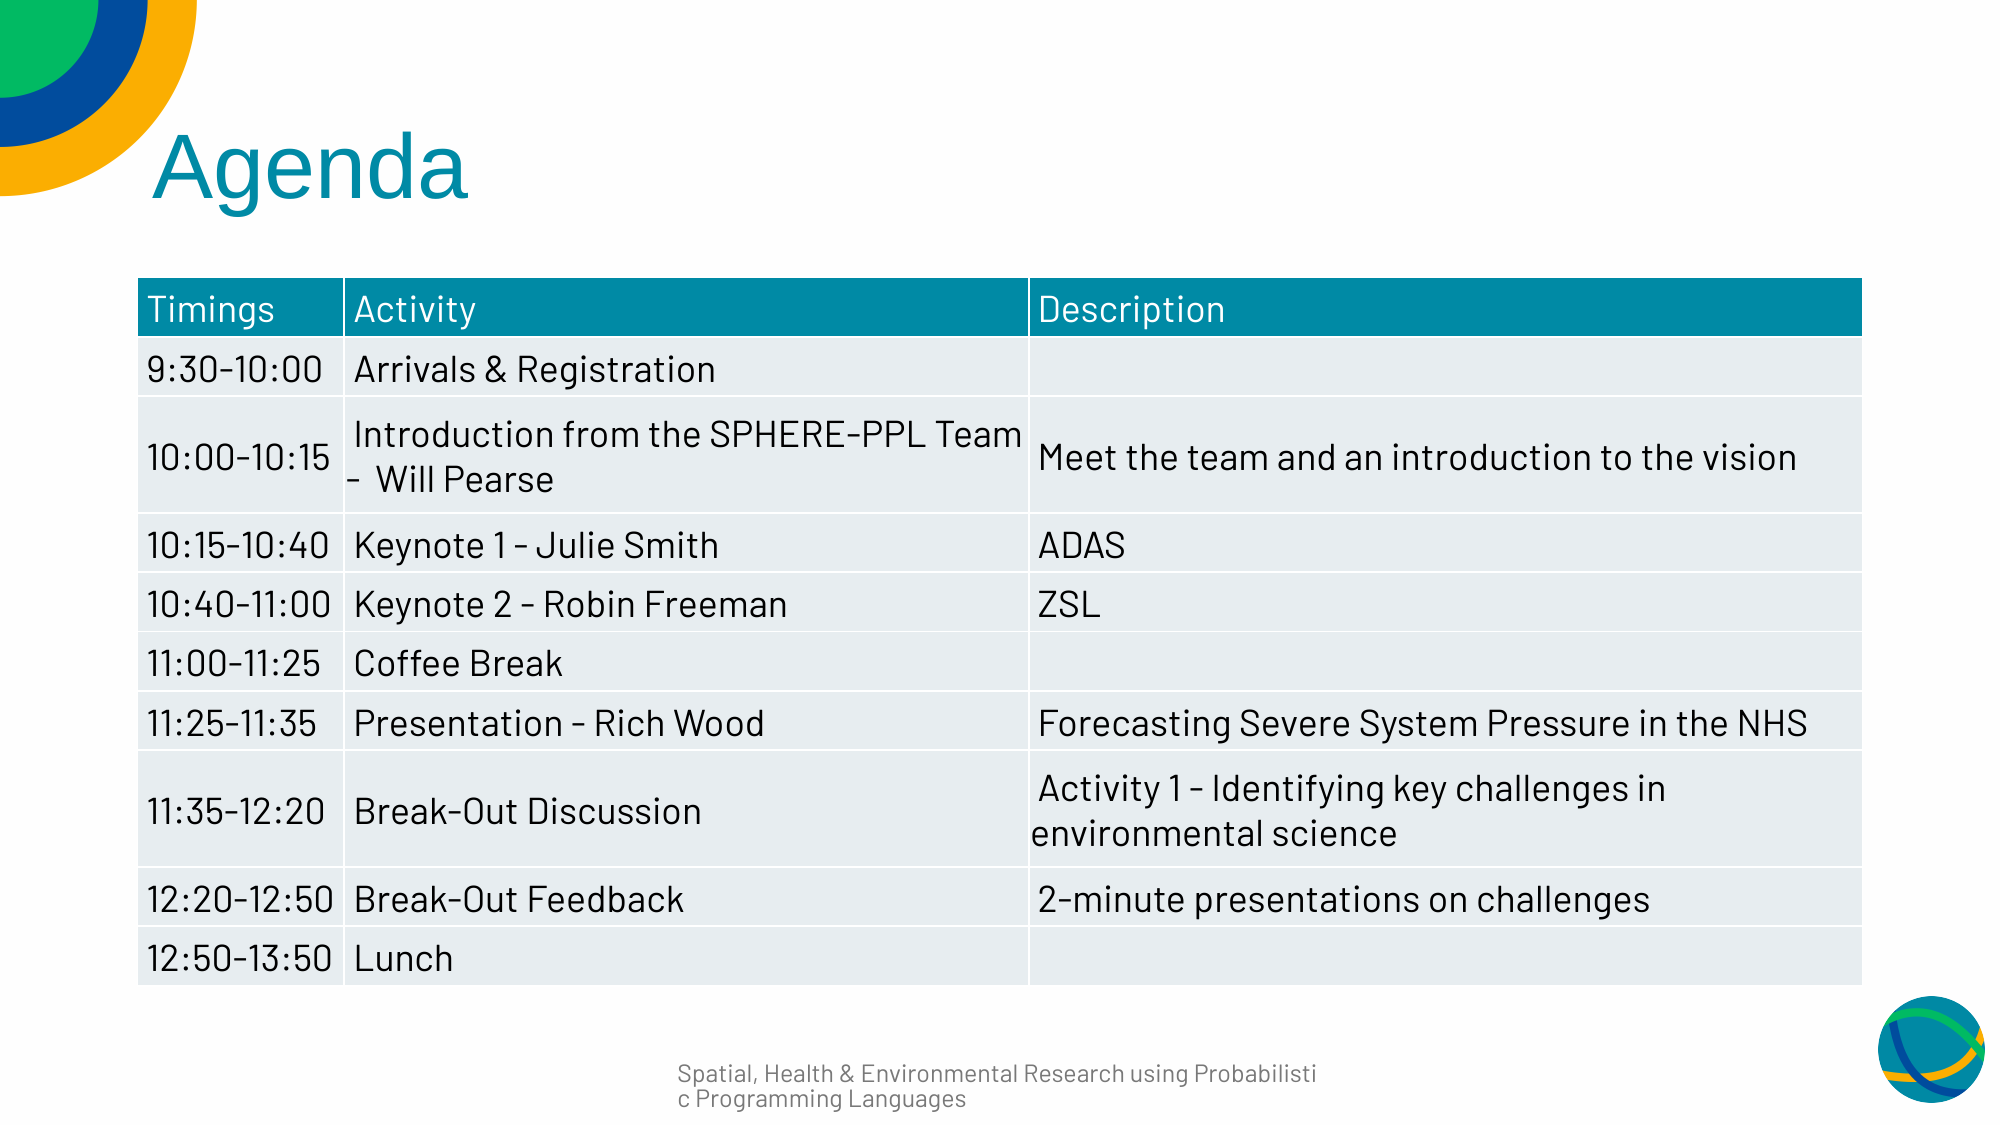

# Agenda
| Timings | Activity | Description |
| --- | --- | --- |
| 9:30-10:00 | Arrivals & Registration |  |
| 10:00-10:15 | Introduction from the SPHERE-PPL Team - Will Pearse | Meet the team and an introduction to the vision |
| 10:15-10:40 | Keynote 1 - Julie Smith | ADAS |
| 10:40-11:00 | Keynote 2 - Robin Freeman | ZSL |
| 11:00-11:25 | Coffee Break |  |
| 11:25-11:35 | Presentation - Rich Wood | Forecasting Severe System Pressure in the NHS |
| 11:35-12:20 | Break-Out Discussion | Activity 1 - Identifying key challenges in environmental science |
| 12:20-12:50 | Break-Out Feedback | 2-minute presentations on challenges |
| 12:50-13:50 | Lunch |  |
Spatial, Health & Environmental Research using Probabilistic Programming Languages